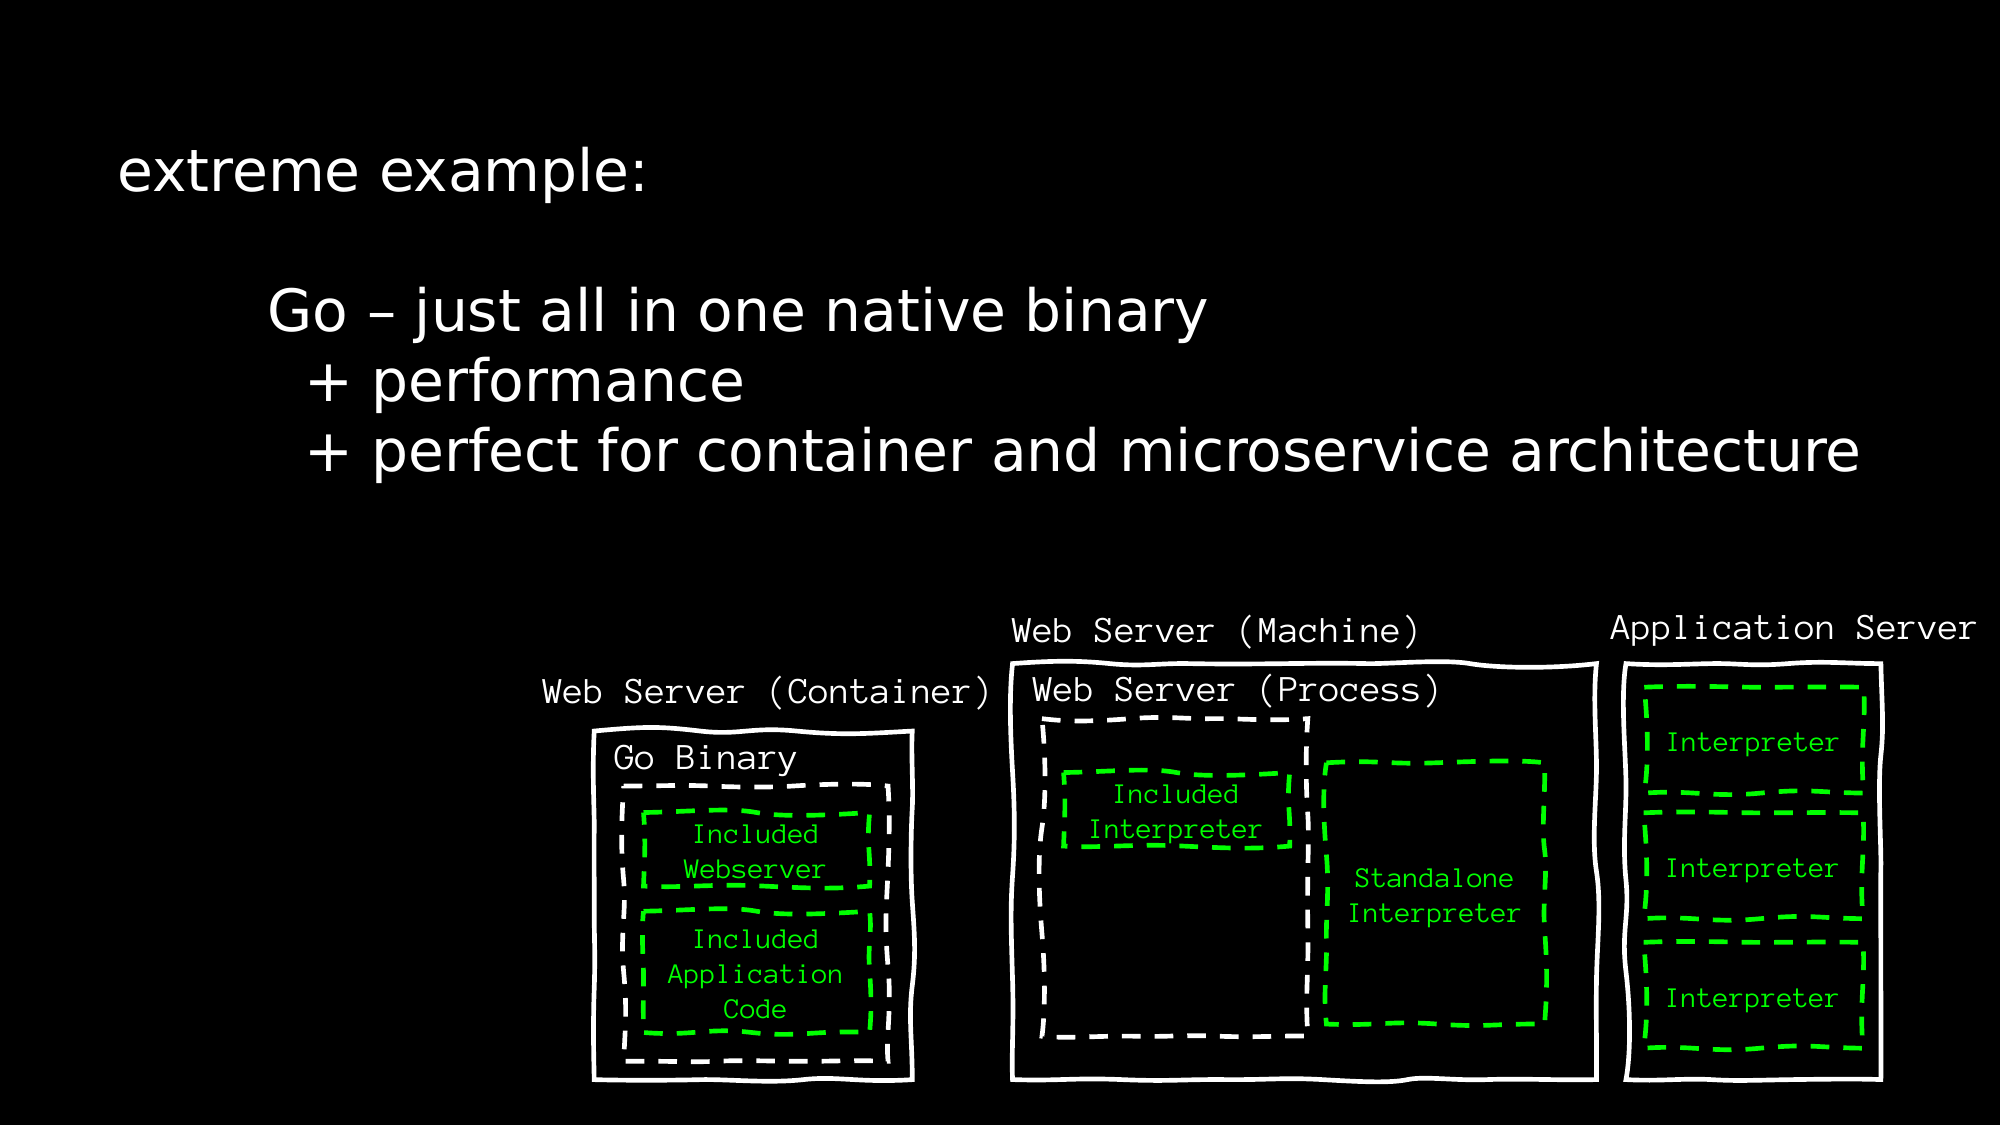

extreme example:

	Go – just all in one native binary
	  + performance
	  + perfect for container and microservice architecture

Application Server
Web Server (Machine)
Web Server (Process)
Web Server (Container)

Interpreter

Go Binary

Standalone Interpreter
Included Interpreter

Included Webserver
Interpreter
Included Application Code
Interpreter